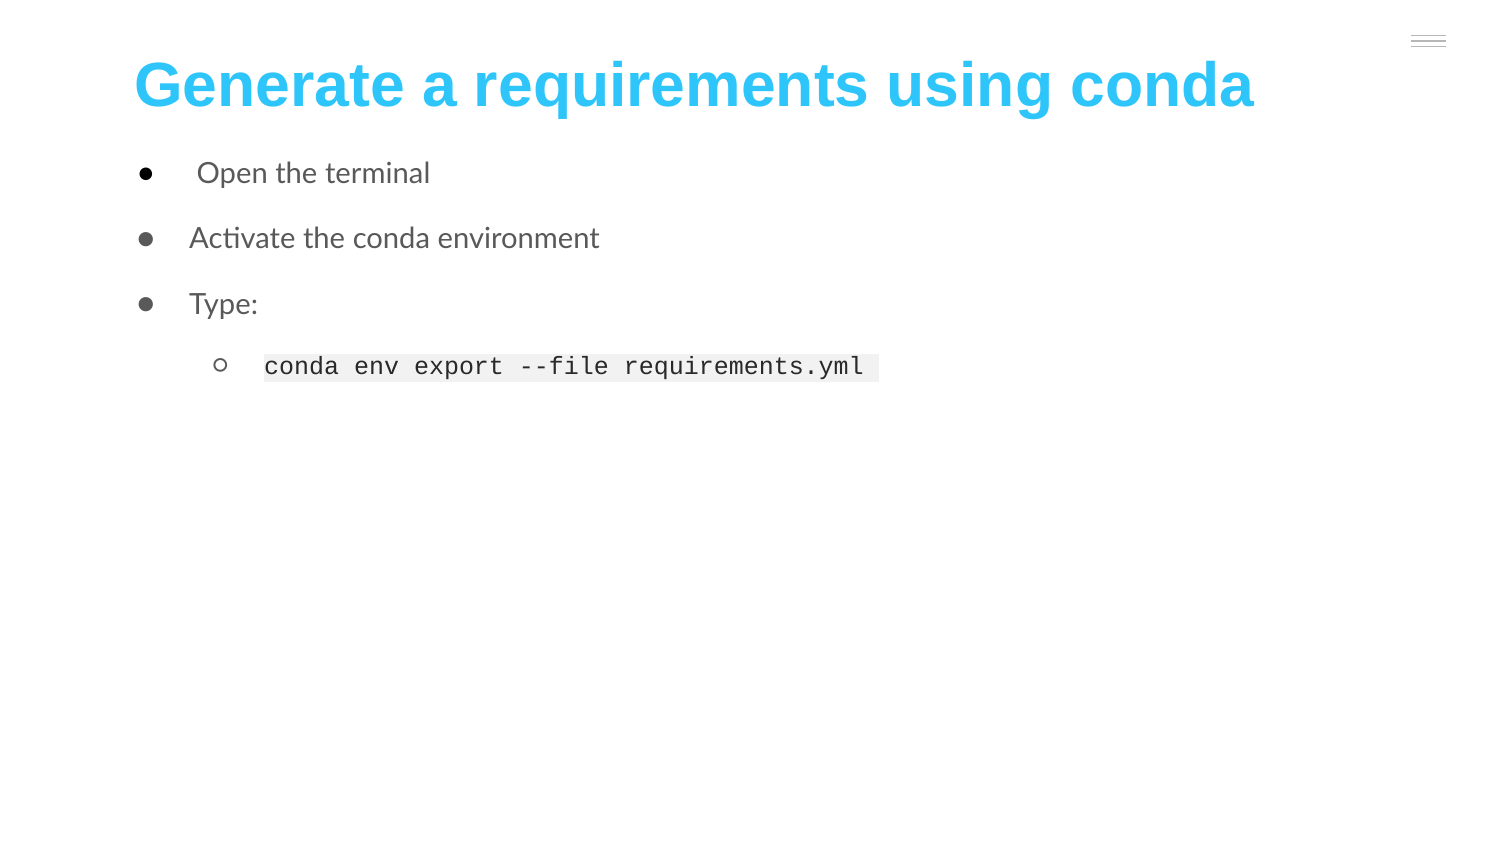

Generate a requirements using conda
 Open the terminal
Activate the conda environment
Type:
conda env export --file requirements.yml